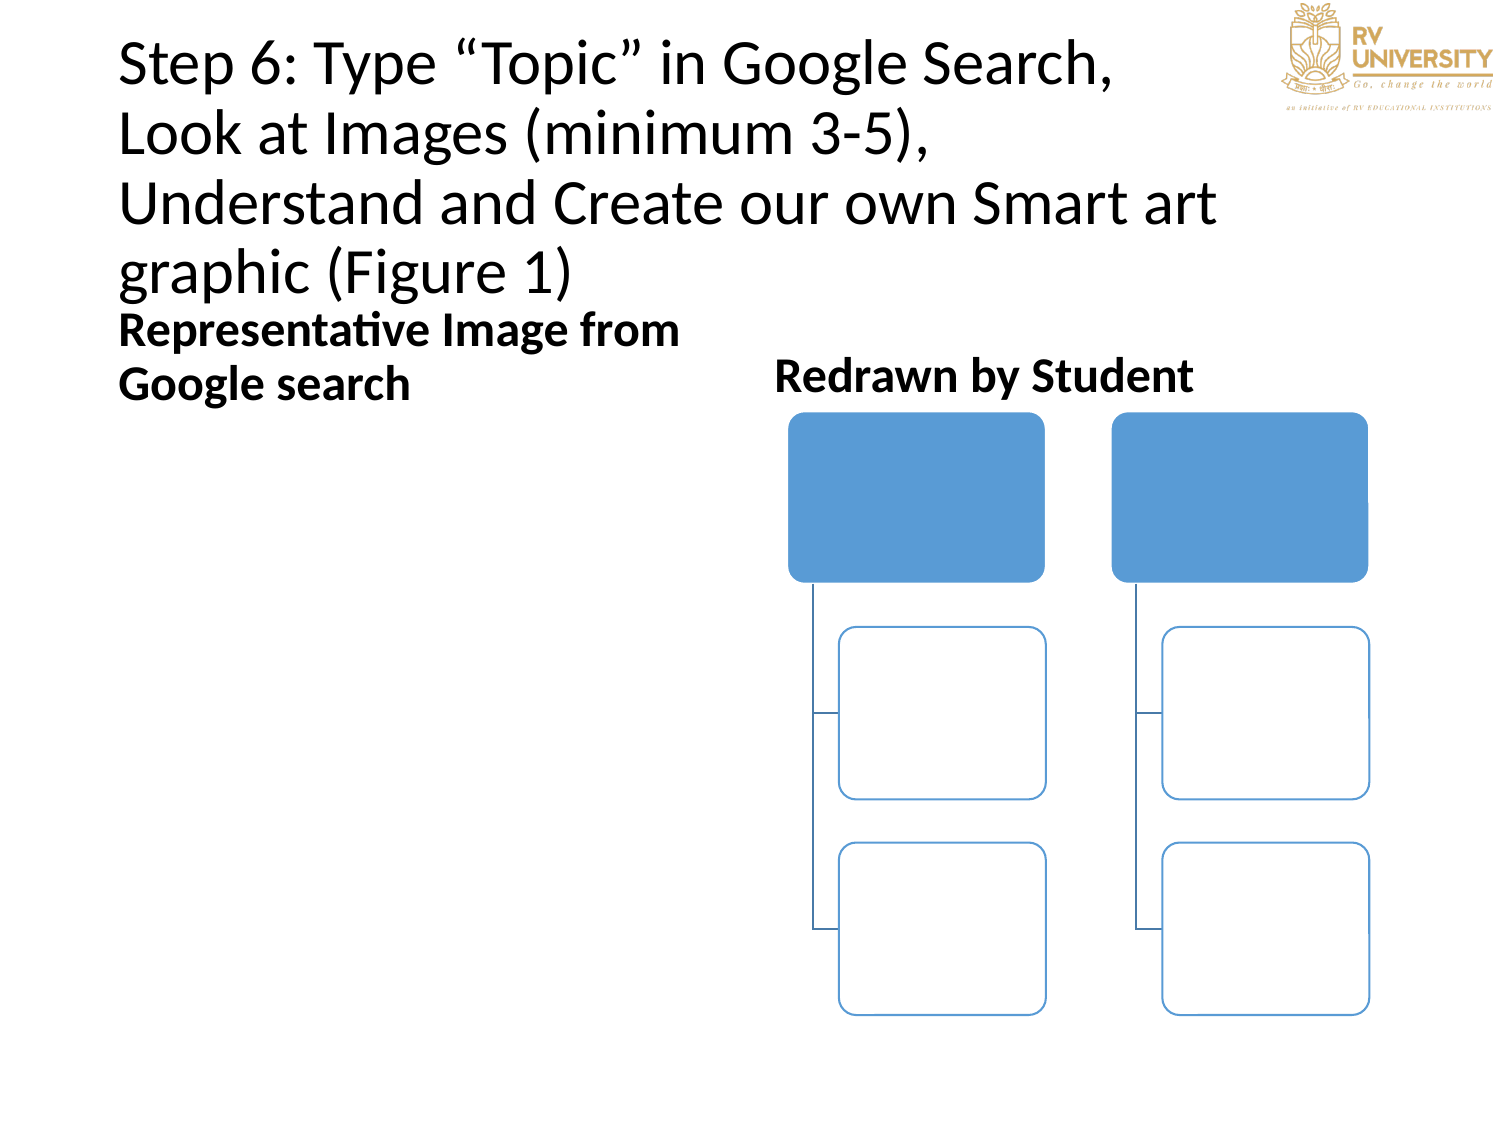

# Step 6: Type “Topic” in Google Search, Look at Images (minimum 3-5), Understand and Create our own Smart art graphic (Figure 1)
Redrawn by Student
Representative Image from Google search